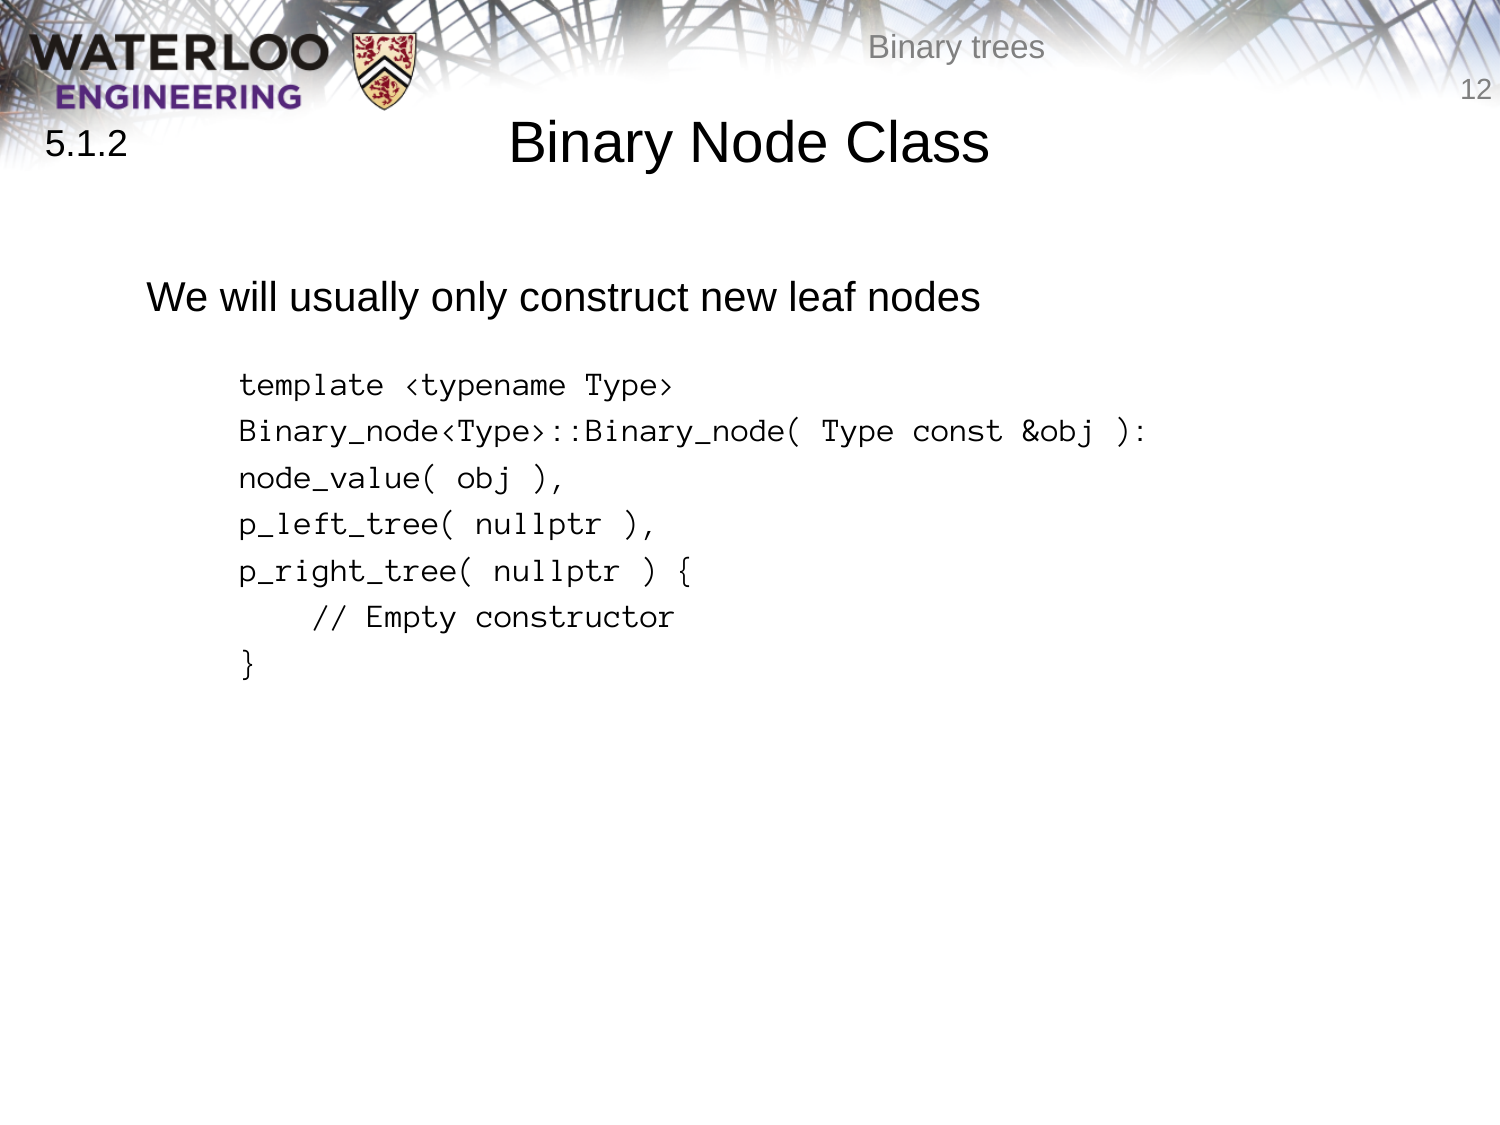

# Binary Node Class
5.1.2
	We will usually only construct new leaf nodes

template <typename Type>
Binary_node<Type>::Binary_node( Type const &obj ):
node_value( obj ),
p_left_tree( nullptr ),
p_right_tree( nullptr ) {
    // Empty constructor
}